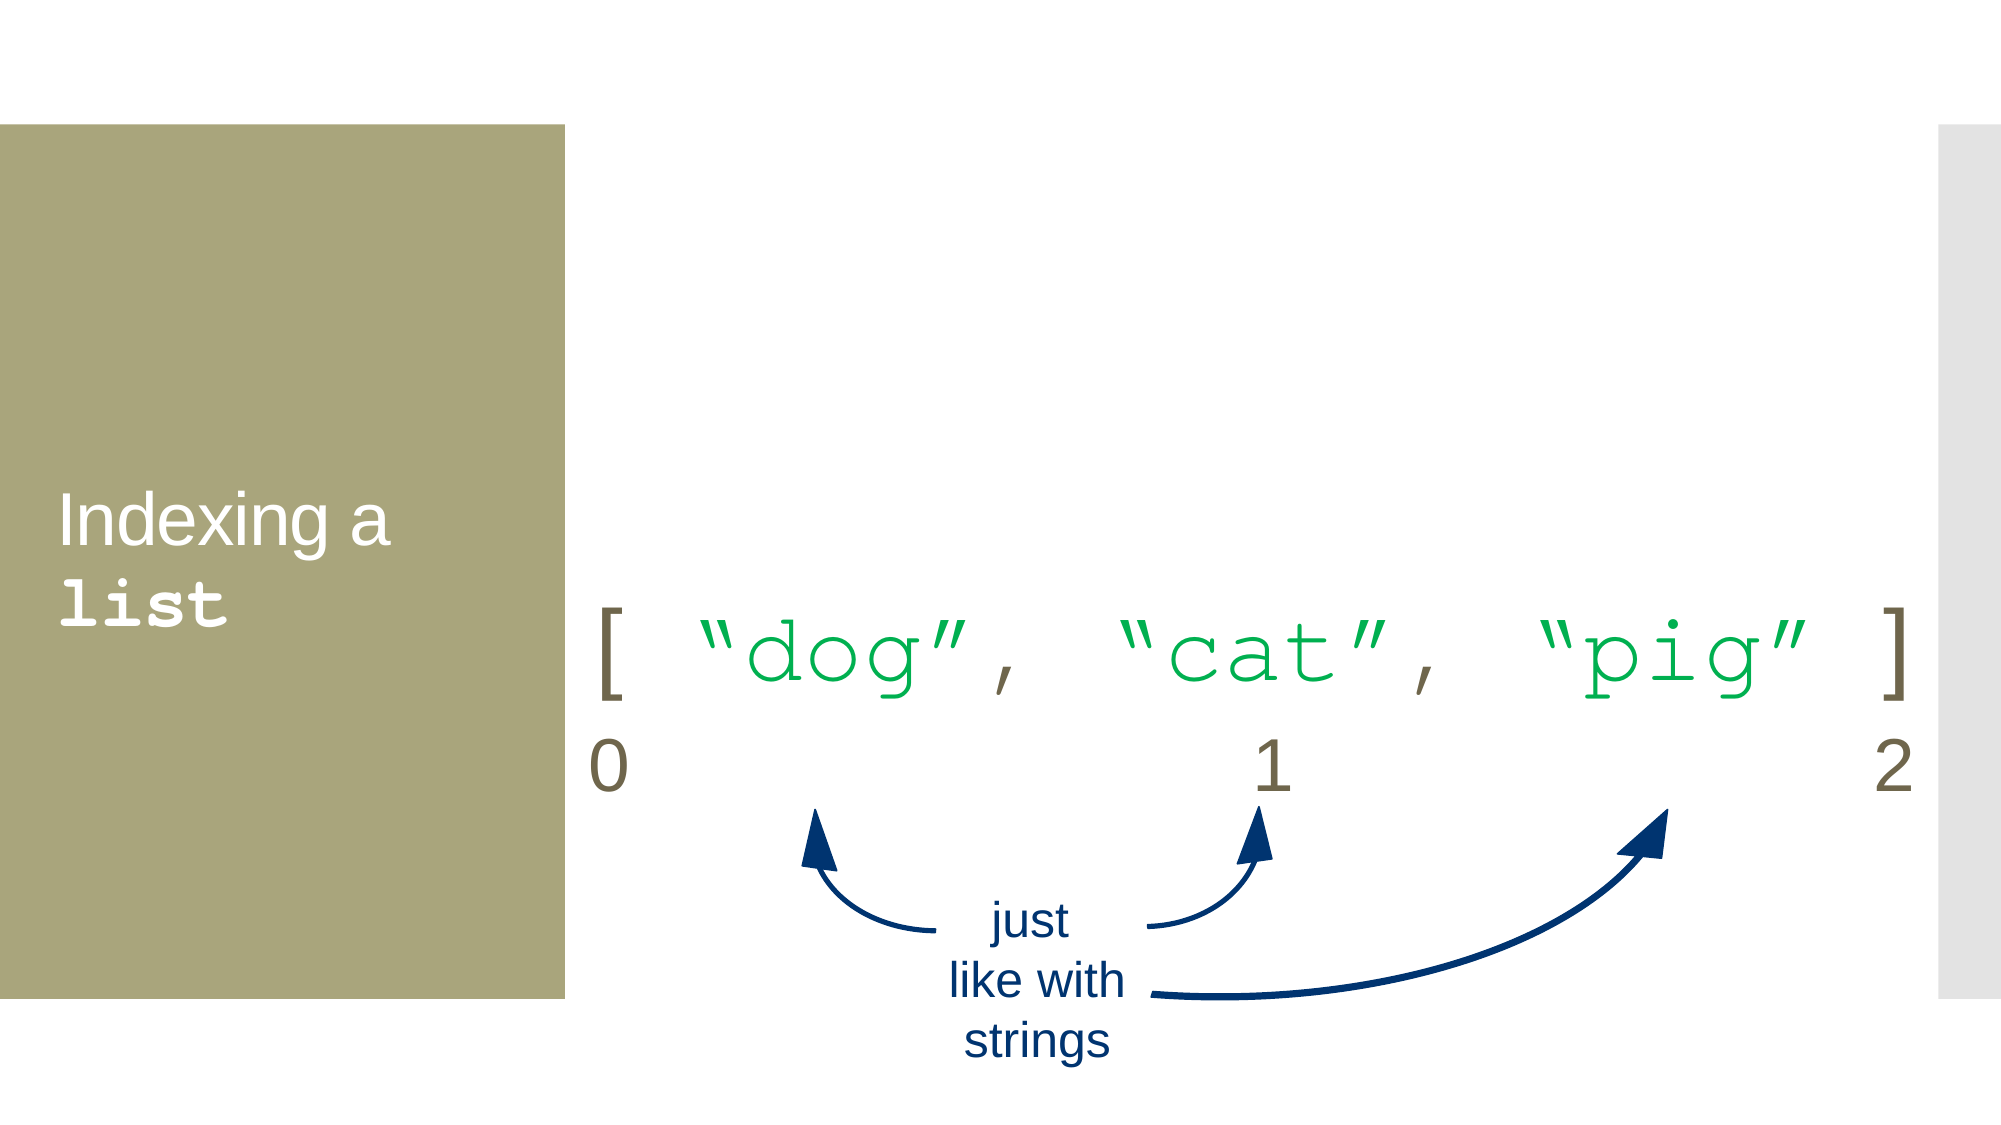

[ “dog”, “cat”, “pig” ]
0                              1                            2
# Indexing a list

just
like with
strings